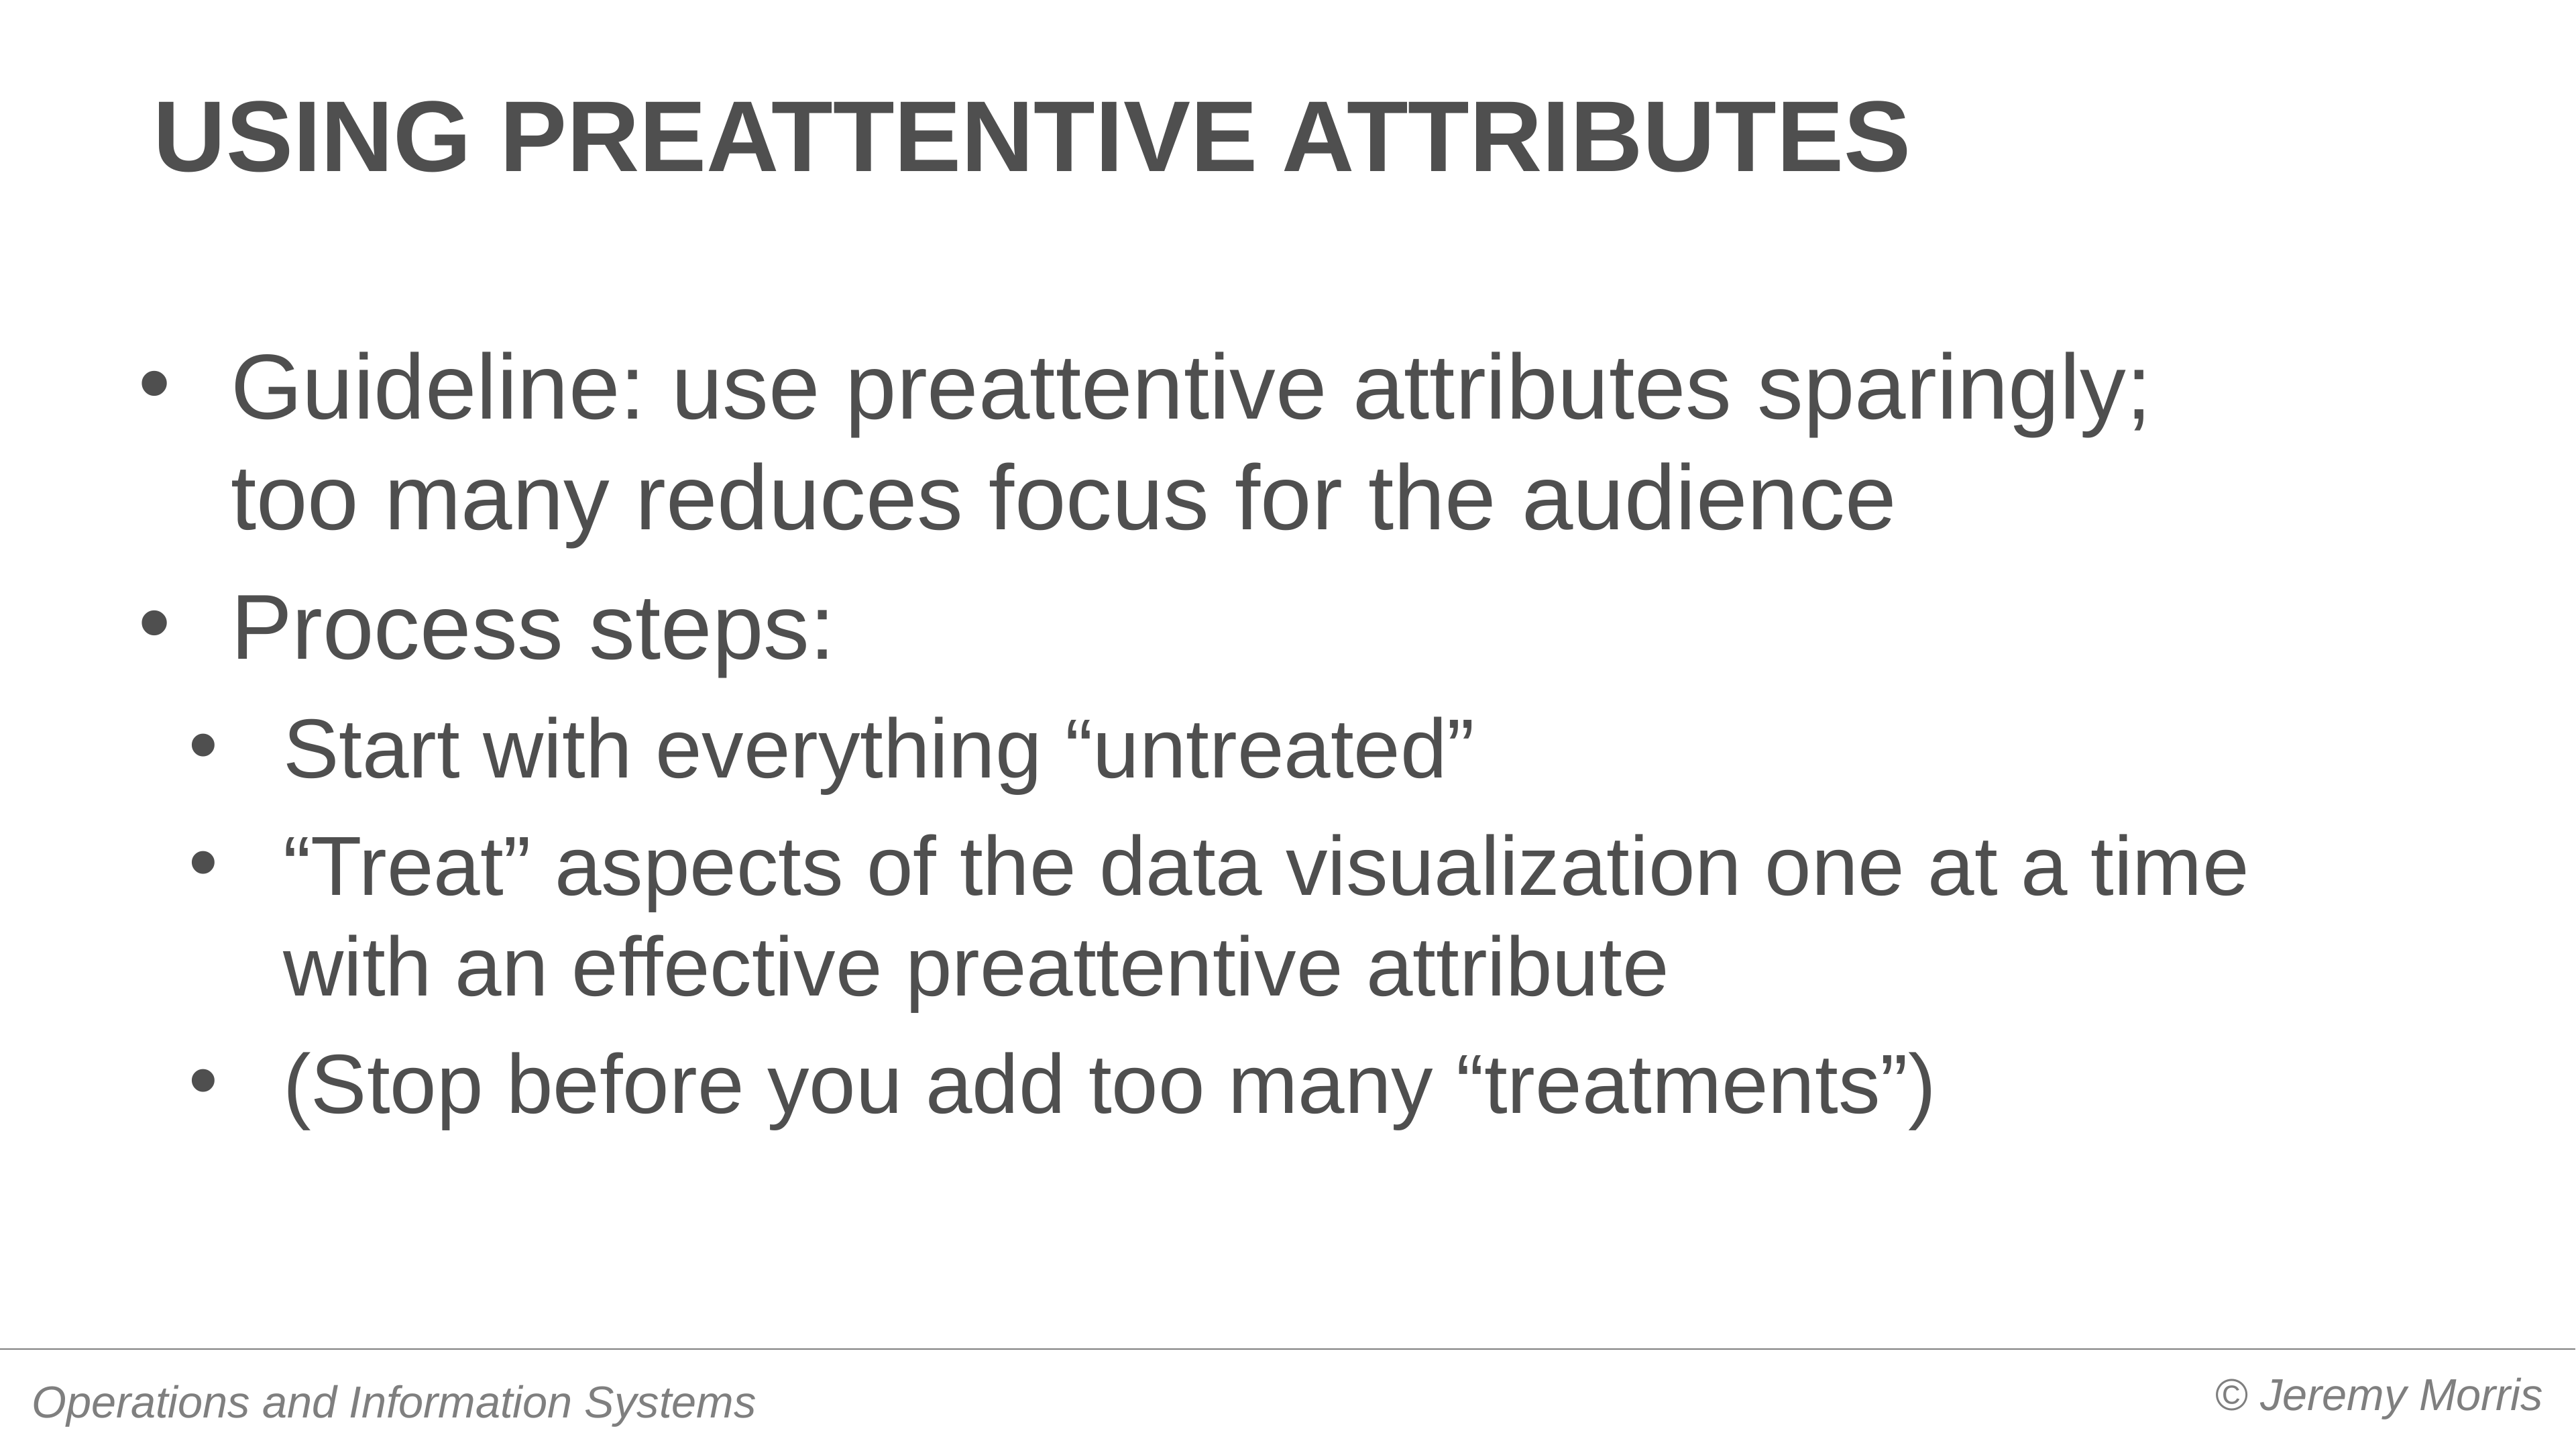

# Using preattentive attributes
Guideline: use preattentive attributes sparingly; too many reduces focus for the audience
Process steps:
Start with everything “untreated”
“Treat” aspects of the data visualization one at a time with an effective preattentive attribute
(Stop before you add too many “treatments”)